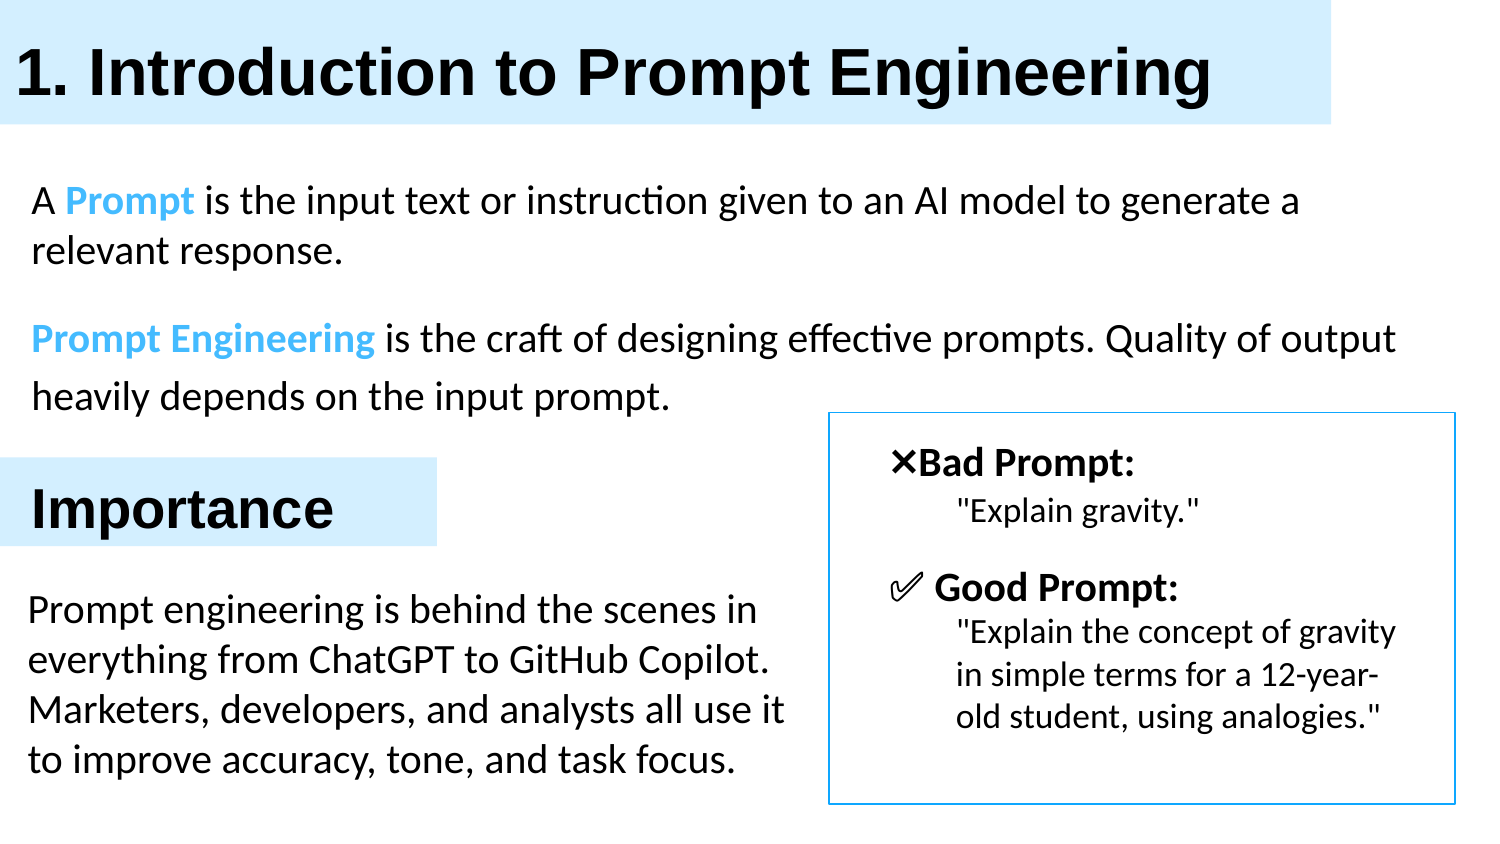

1. Introduction to Prompt Engineering
A Prompt is the input text or instruction given to an AI model to generate a relevant response.
Prompt Engineering is the craft of designing effective prompts. Quality of output heavily depends on the input prompt.

❌Bad Prompt:

Importance
"Explain gravity."
✅ Good Prompt:
Prompt engineering is behind the scenes in everything from ChatGPT to GitHub Copilot. Marketers, developers, and analysts all use it to improve accuracy, tone, and task focus.
"Explain the concept of gravity in simple terms for a 12-year-old student, using analogies."